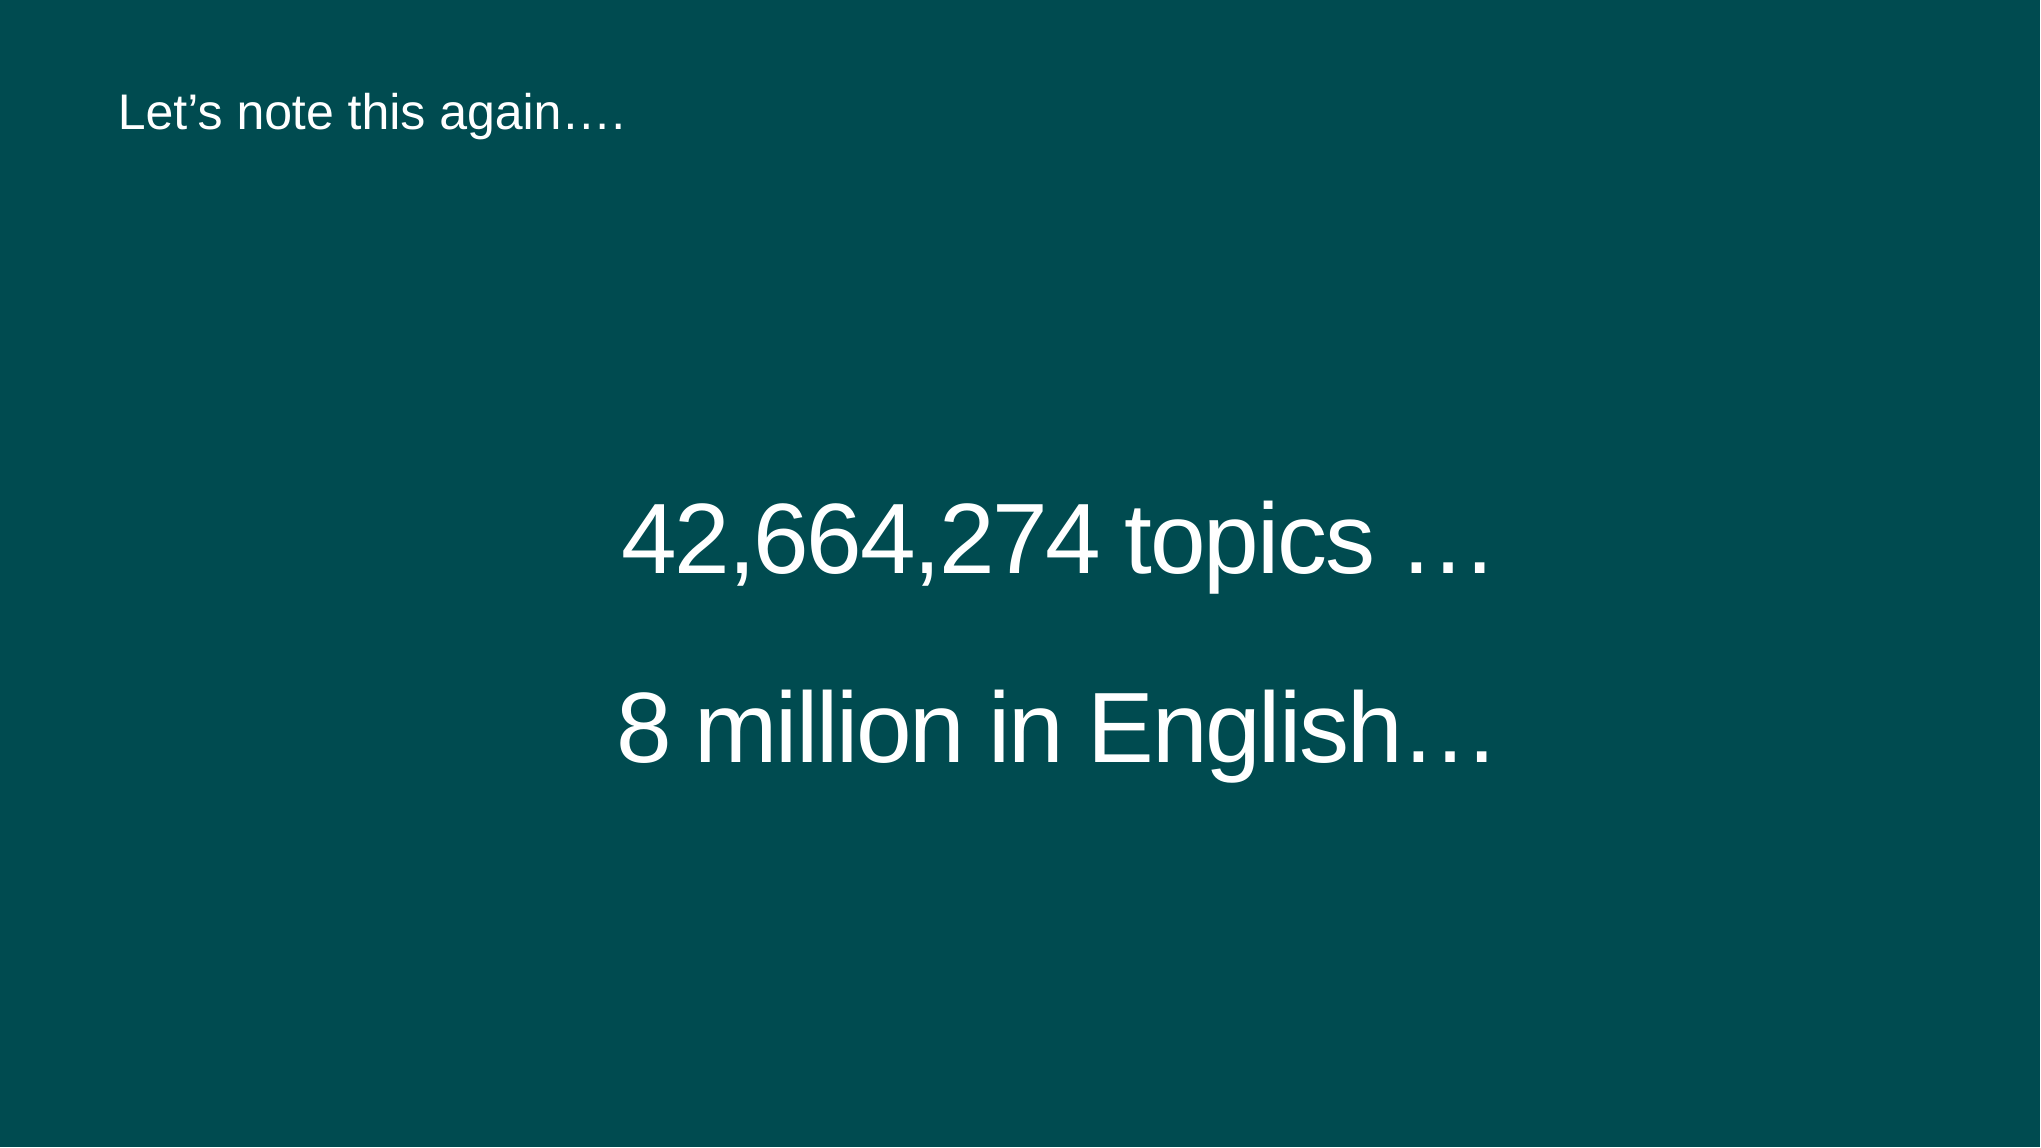

Let’s note this again….
# 42,664,274 topics …
8 million in English…